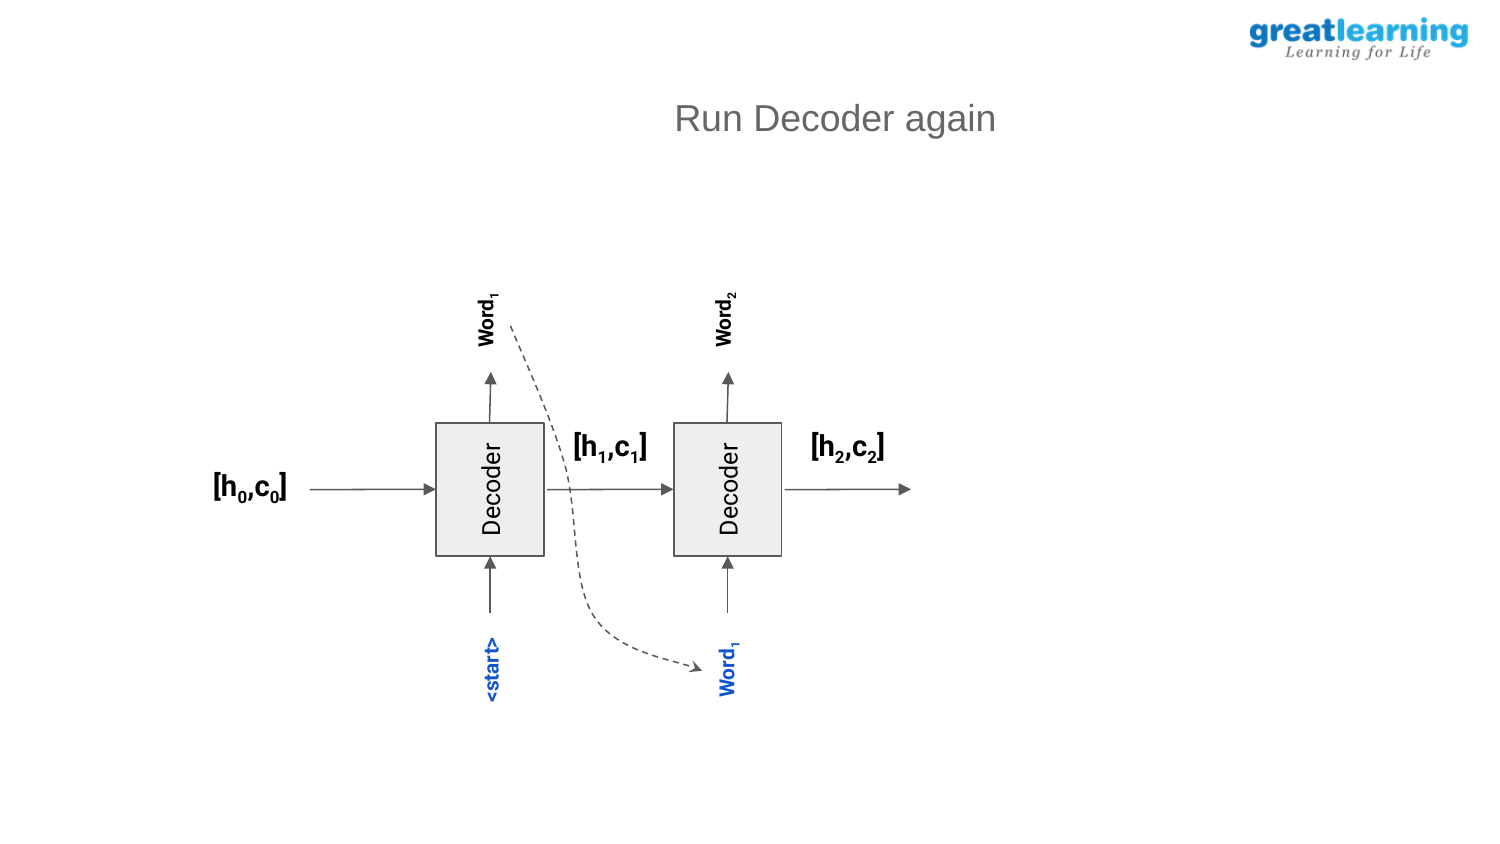

Run Decoder again
Word1
Word2

[h1,c1]
[h2,c2]
Decoder
Decoder
[h0,c0]
<start>
Word1